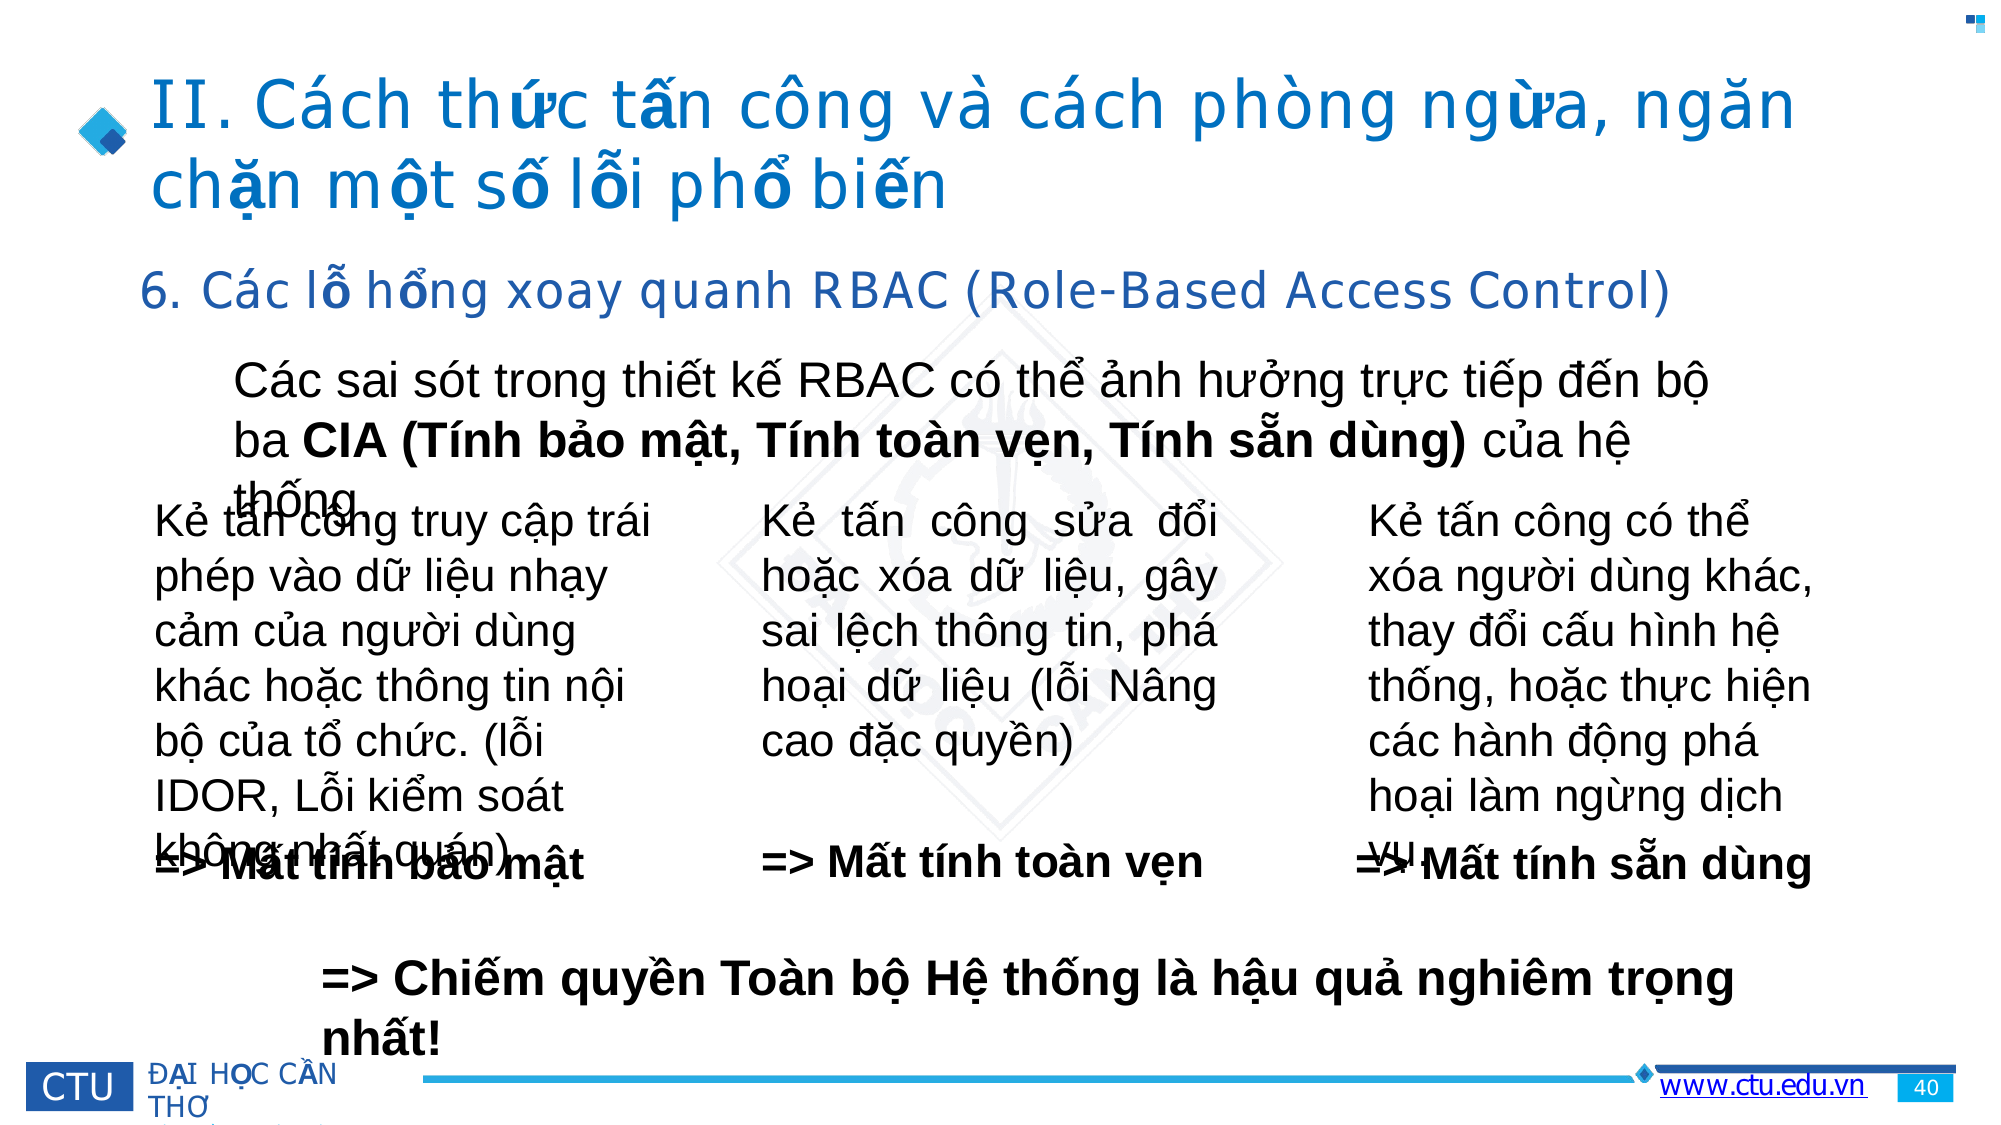

# II. Cách thức tấn công và cách phòng ngừa, ngăn chặn một số lỗi phổ biến
6 .   Các lỗ hổng xoay quanh RBAC (Role-Based Access Control)
Các sai sót trong thiết kế RBAC có thể ảnh hưởng trực tiếp đến bộ ba CIA (Tính bảo mật, Tính toàn vẹn, Tính sẵn dùng) của hệ thống.
Kẻ tấn công truy cập trái phép vào dữ liệu nhạy cảm của người dùng khác hoặc thông tin nội bộ của tổ chức. (lỗi IDOR, Lỗi kiểm soát không nhất quán)
Kẻ tấn công sửa đổi hoặc xóa dữ liệu, gây sai lệch thông tin, phá hoại dữ liệu (lỗi Nâng cao đặc quyền)
Kẻ tấn công có thể xóa người dùng khác, thay đổi cấu hình hệ thống, hoặc thực hiện các hành động phá hoại làm ngừng dịch vụ.
=> Mất tính toàn vẹn
=> Mất tính sẵn dùng
=> Mất tính bảo mật
=> Chiếm quyền Toàn bộ Hệ thống là hậu quả nghiêm trọng nhất!
ĐẠI HỌC CẦN THƠ
Cộng đồng – Toàn diện – Ưu việt
CTU
www.ctu.edu.vn
40